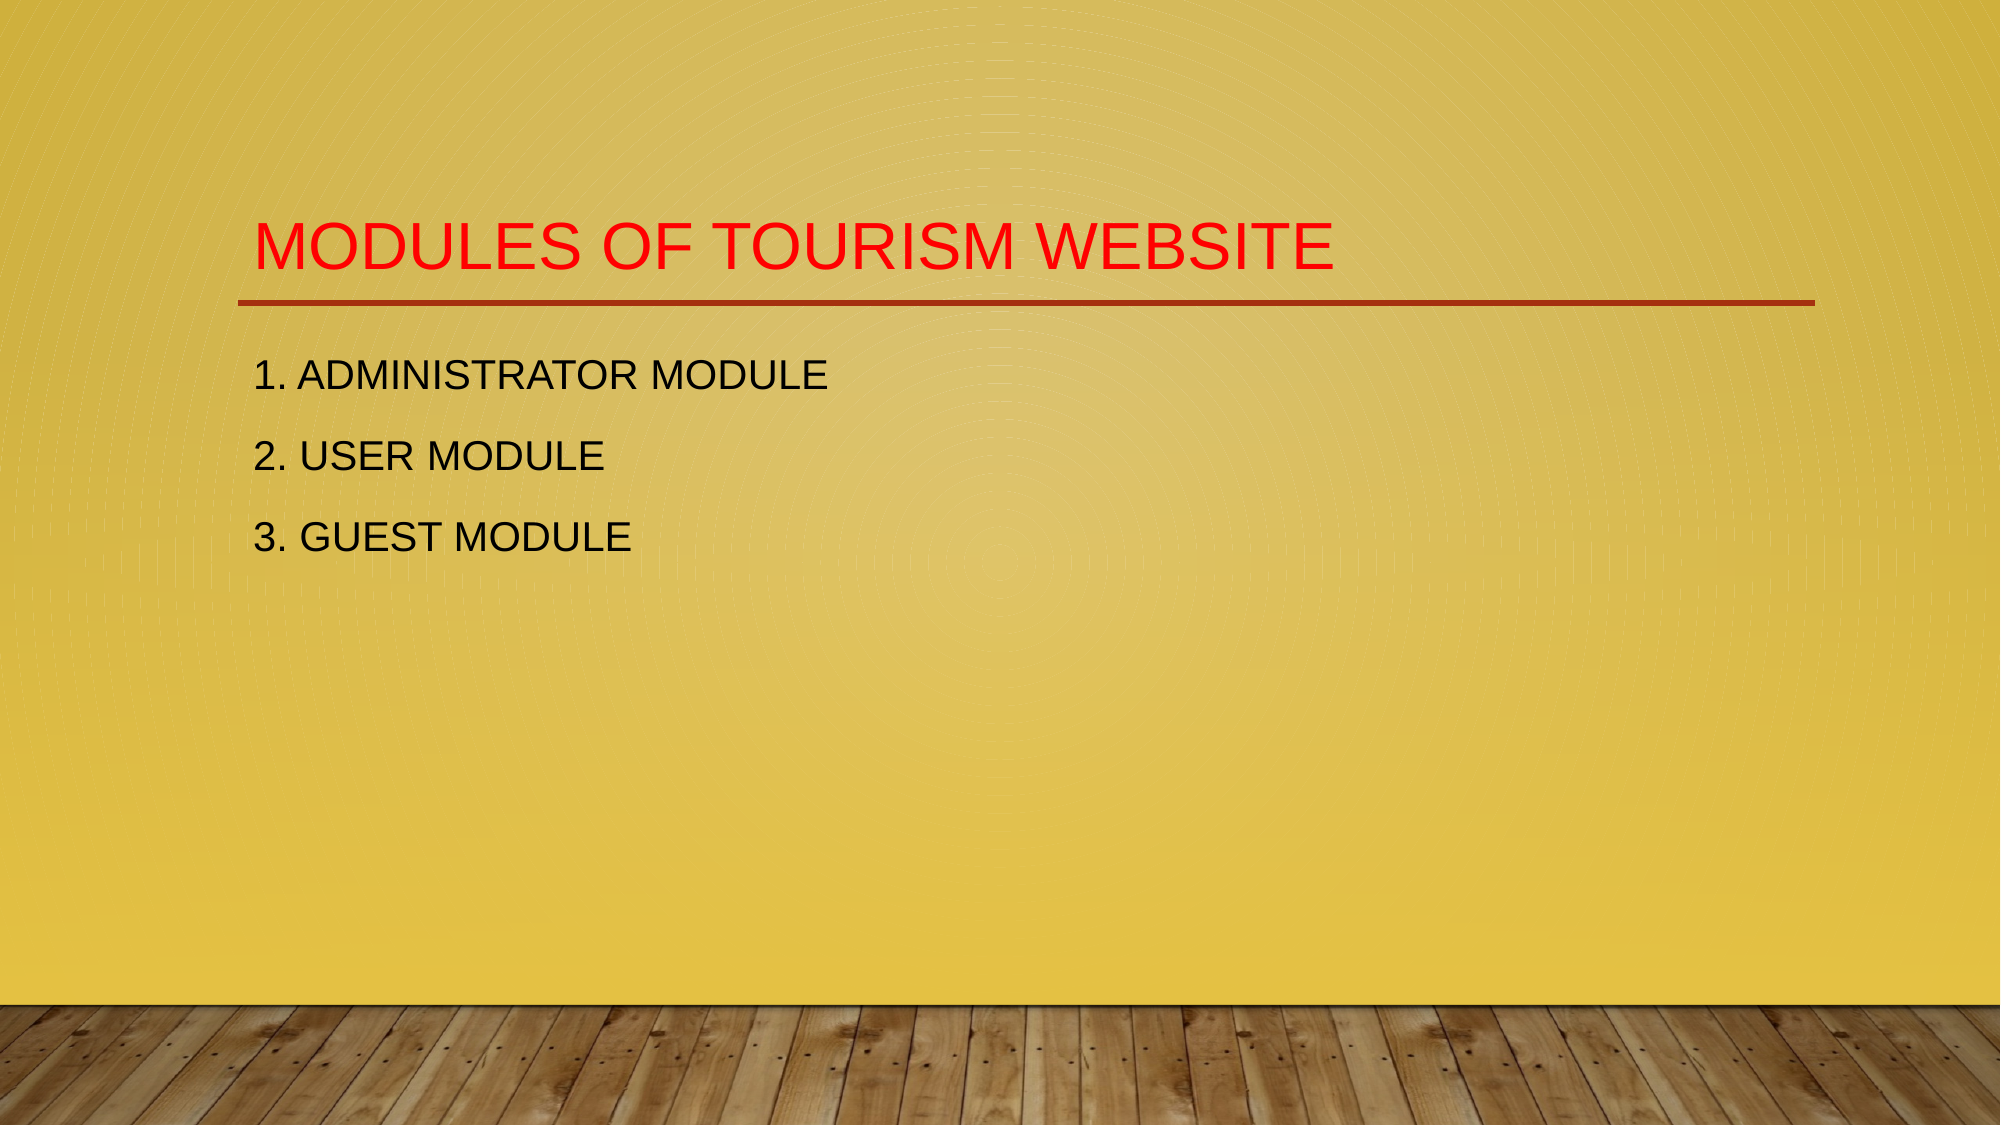

# MODULES OF TOURISM WEBSITE
1. ADMINISTRATOR MODULE
2. USER MODULE
3. GUEST MODULE